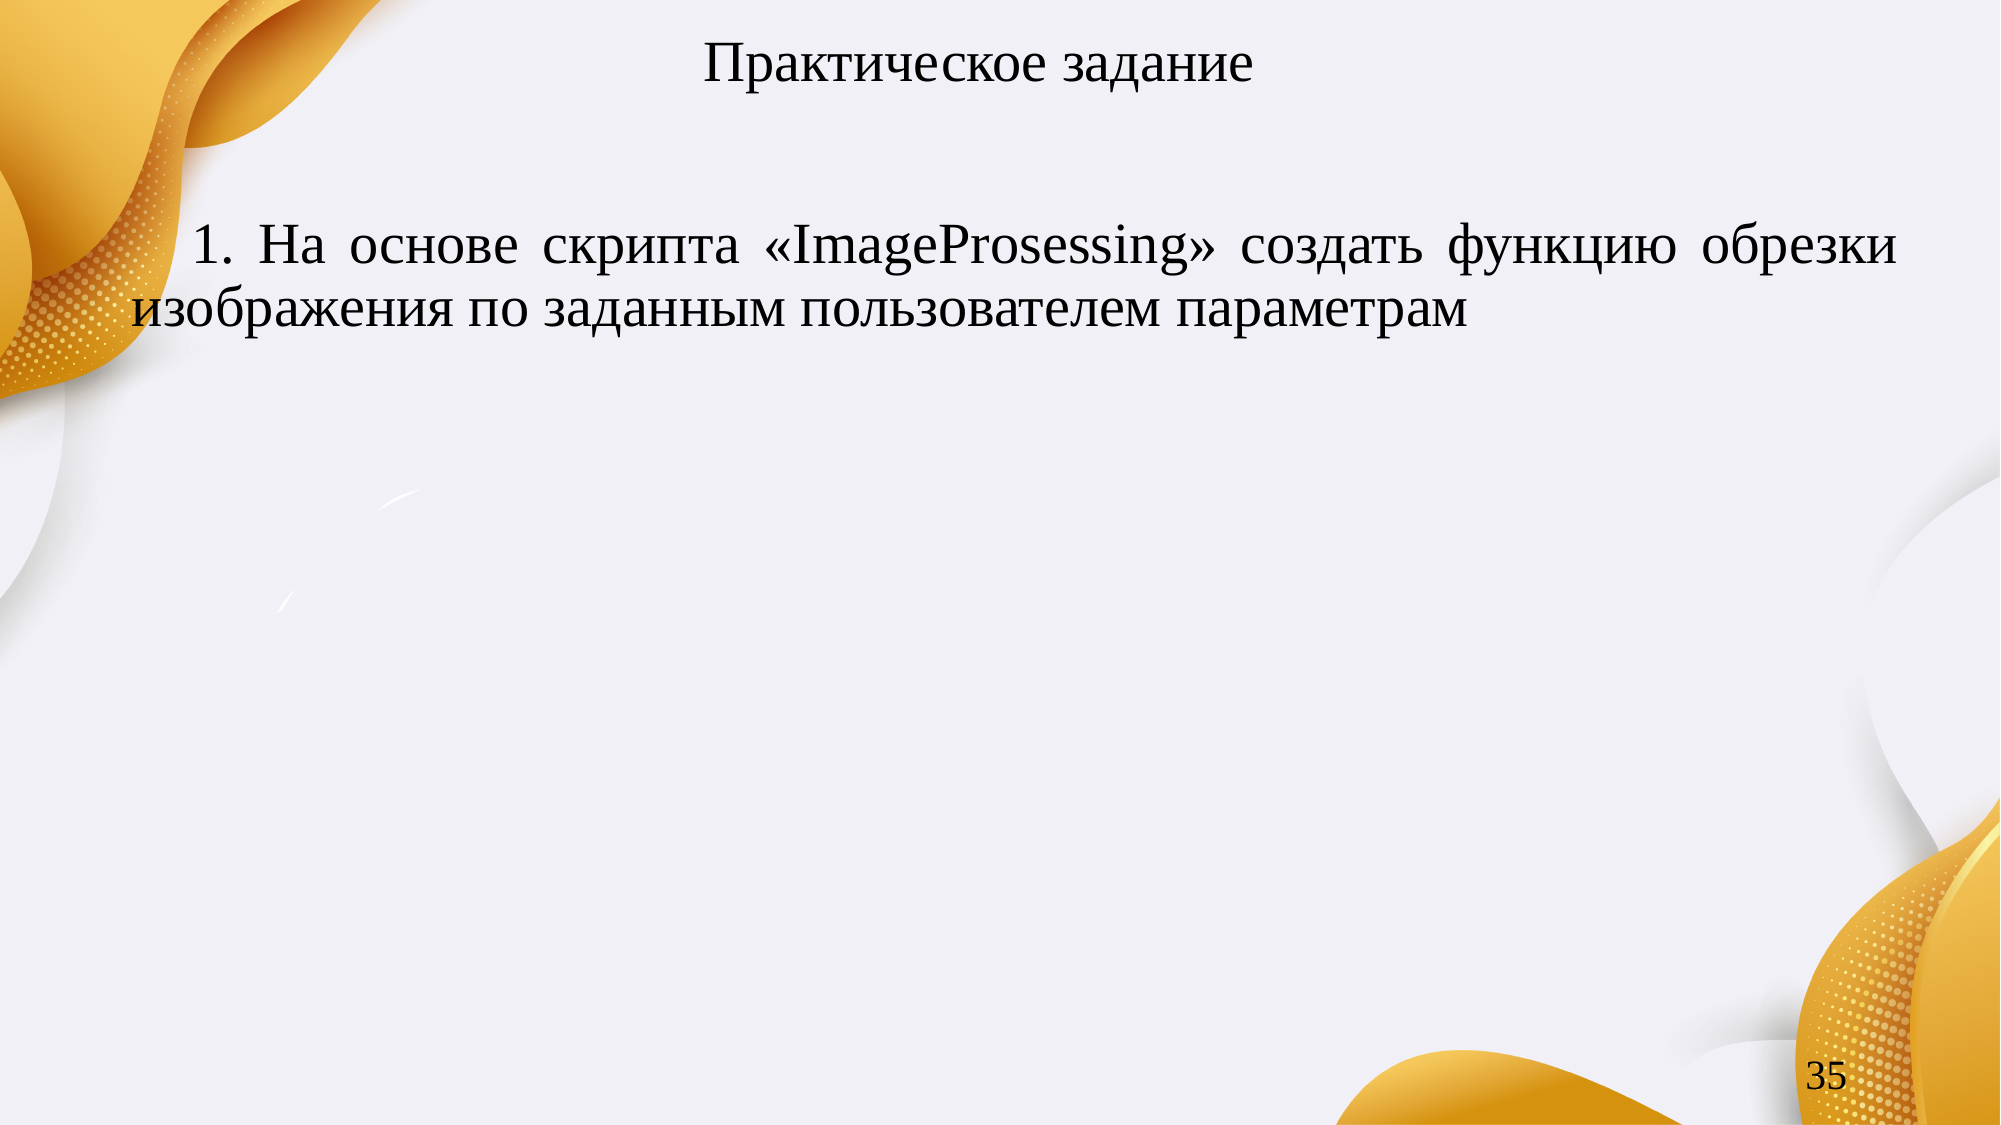

# Практическое задание
1. На основе скрипта «ImageProsessing» создать функцию обрезки изображения по заданным пользователем параметрам
35